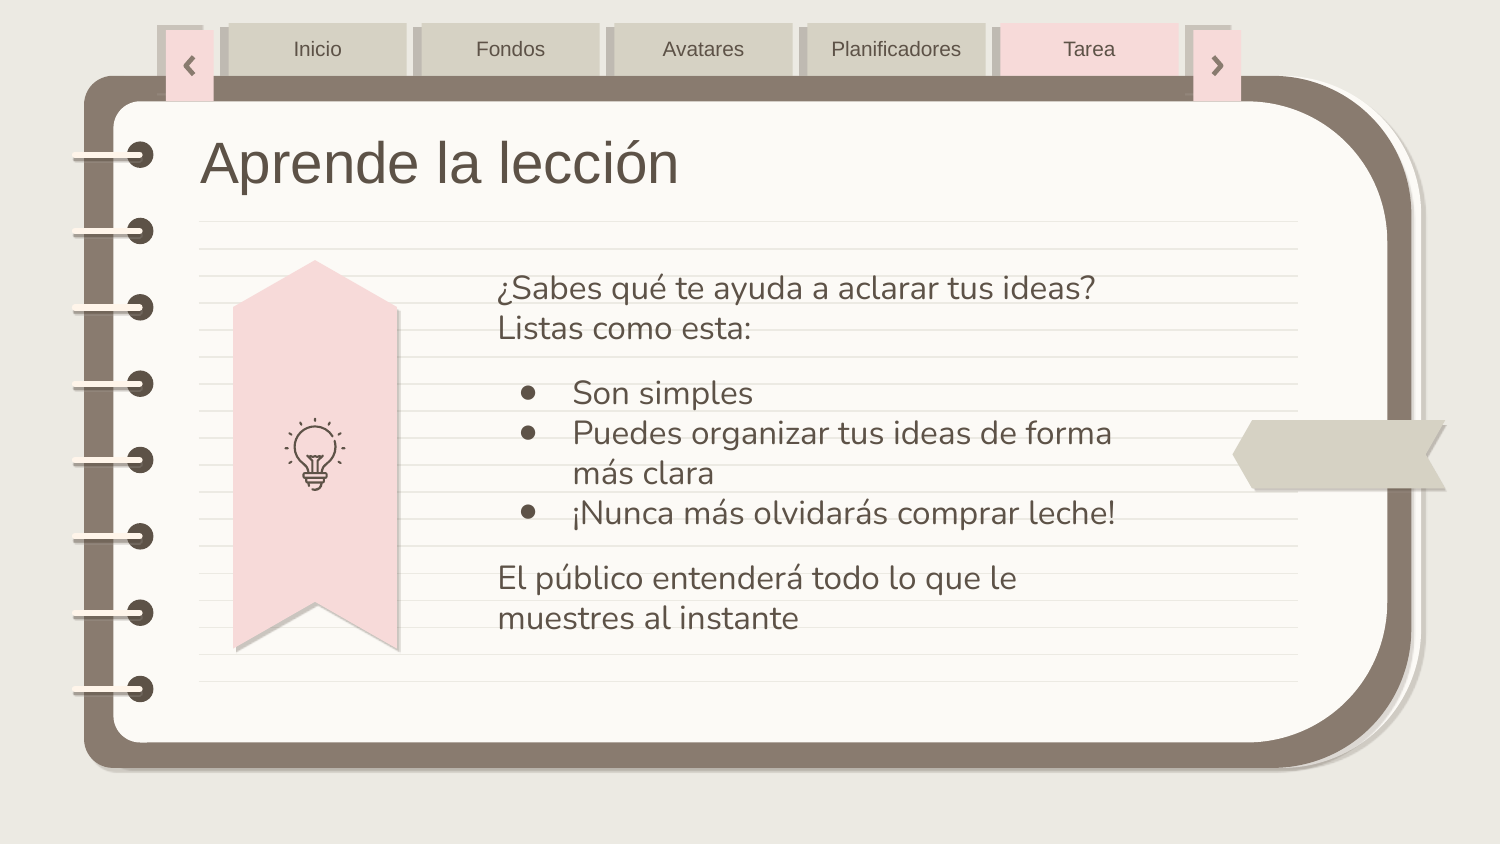

Inicio
Fondos
Avatares
Planificadores
Tarea

# Aprende la lección
¿Sabes qué te ayuda a aclarar tus ideas? Listas como esta:
Son simples
Puedes organizar tus ideas de forma más clara
¡Nunca más olvidarás comprar leche!
El público entenderá todo lo que le muestres al instante